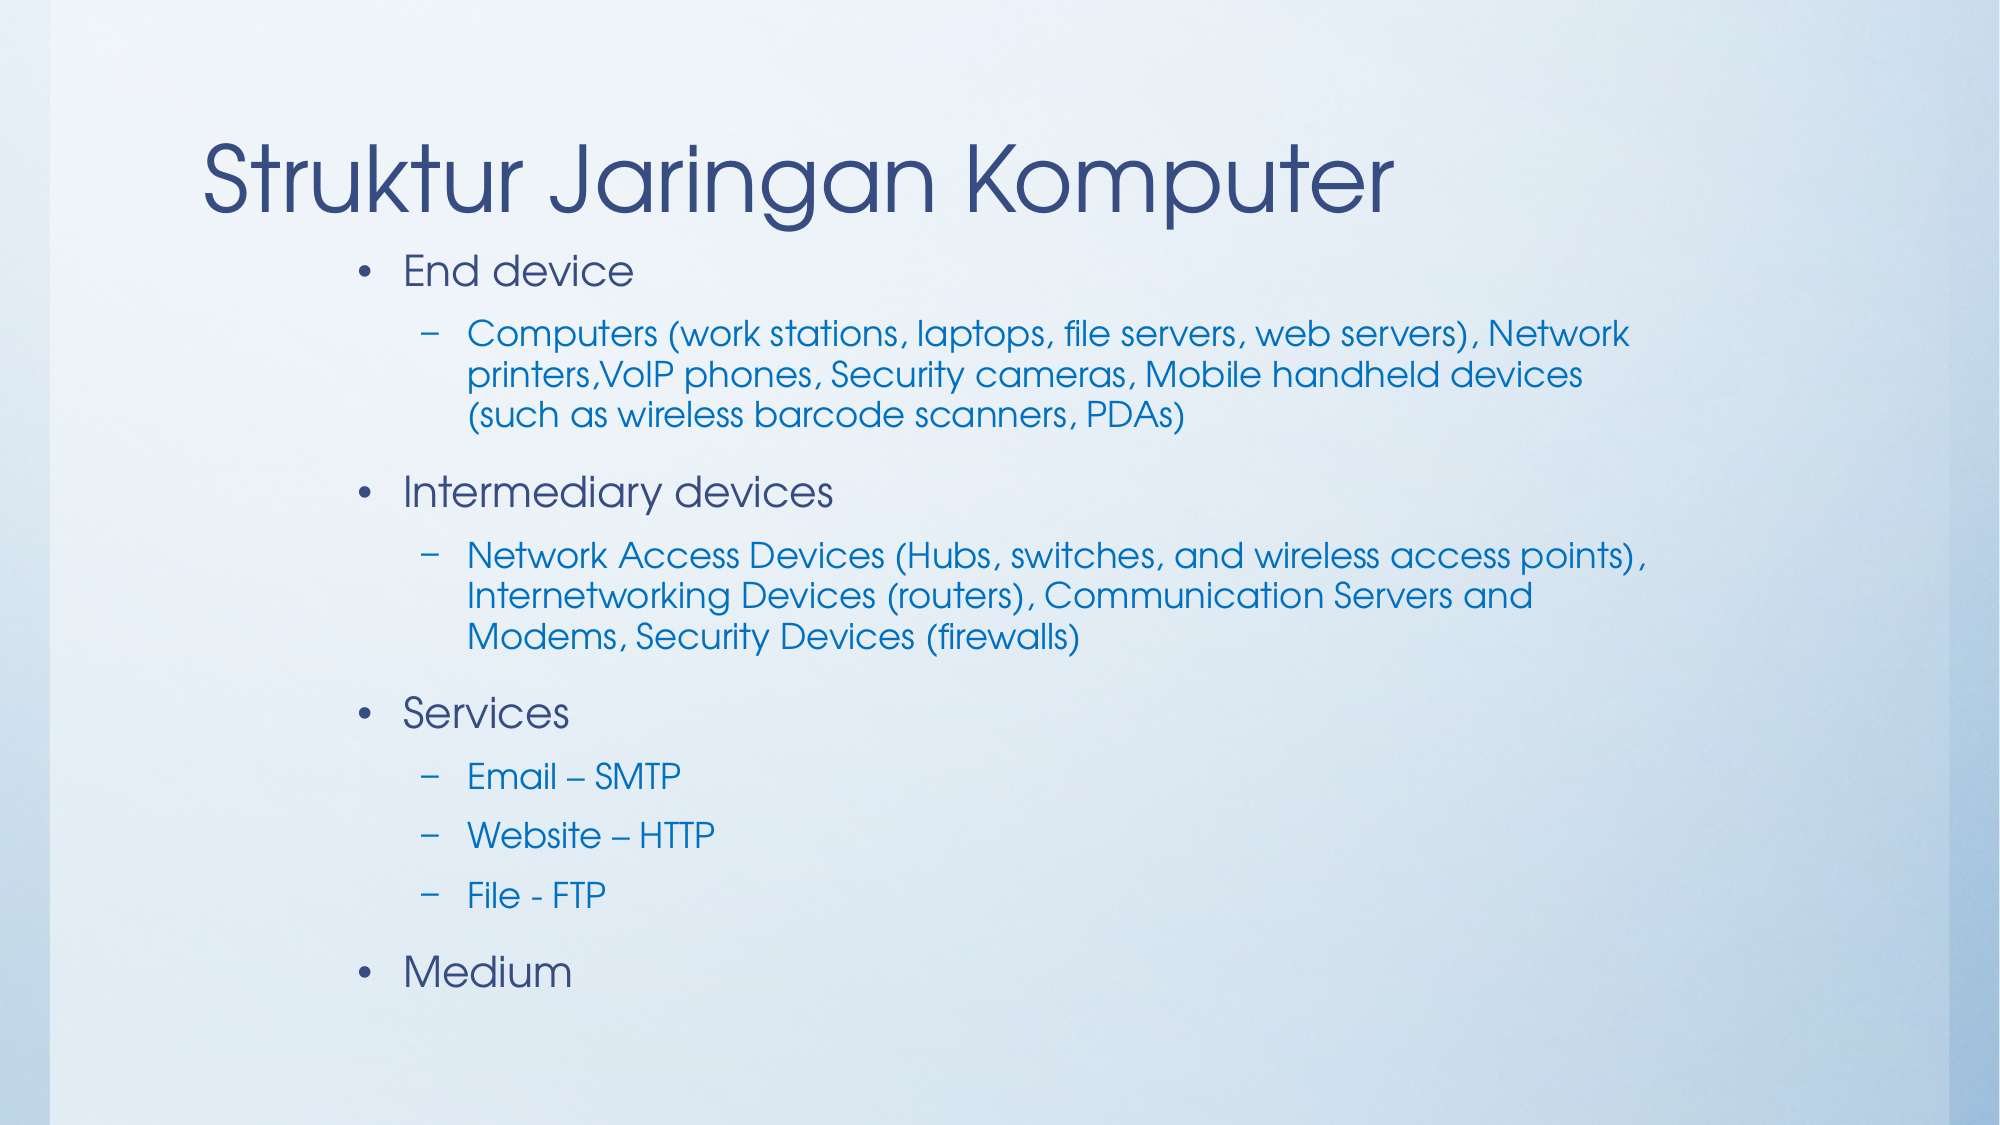

# Struktur Jaringan Komputer
End device
Computers (work stations, laptops, file servers, web servers), Network printers,VoIP phones, Security cameras, Mobile handheld devices (such as wireless barcode scanners, PDAs)
Intermediary devices
Network Access Devices (Hubs, switches, and wireless access points), Internetworking Devices (routers), Communication Servers and Modems, Security Devices (firewalls)
Services
Email – SMTP
Website – HTTP
File - FTP
Medium